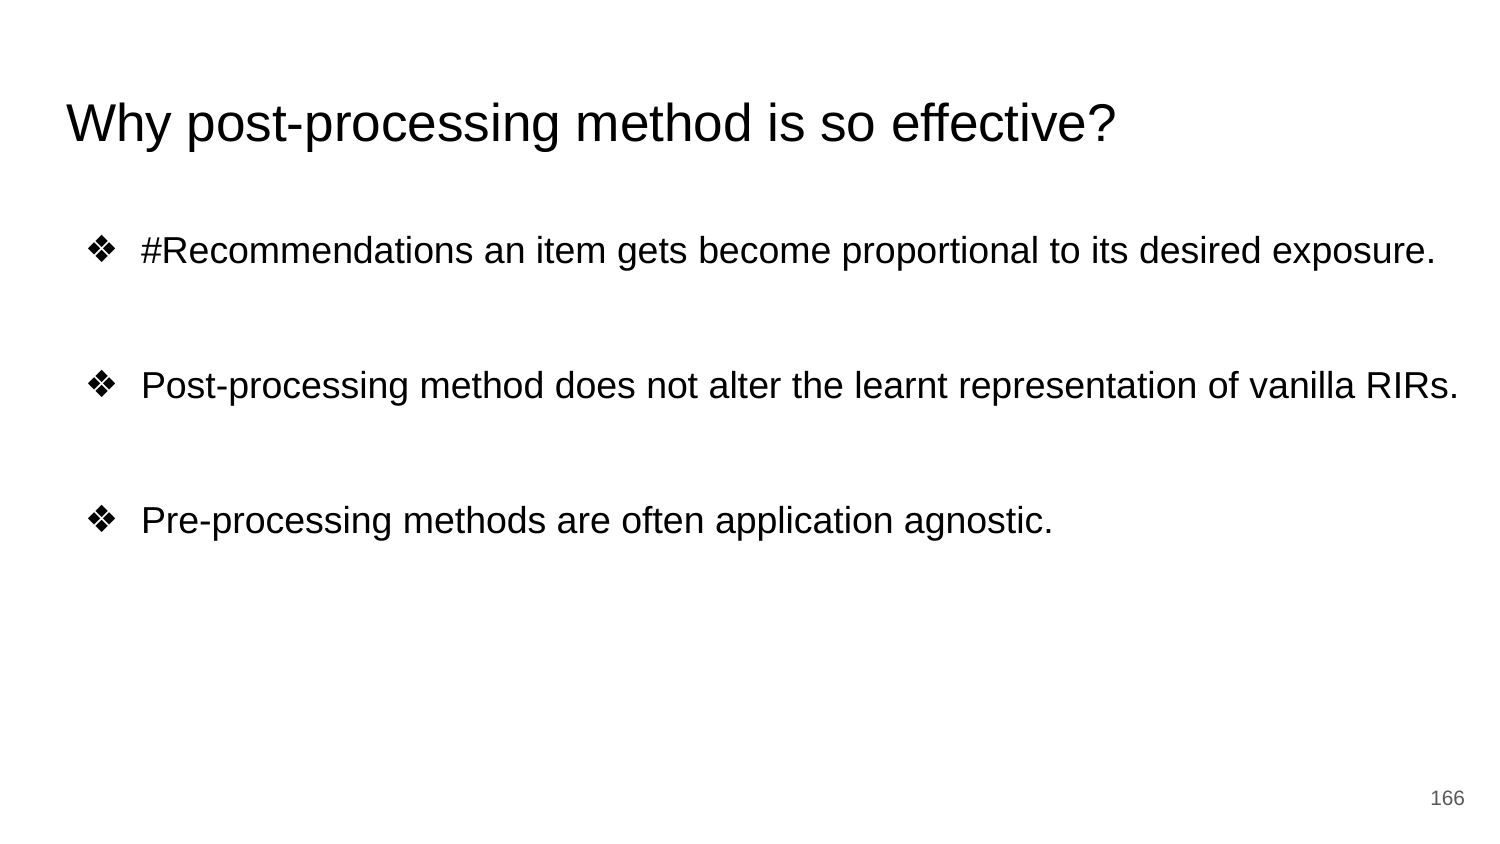

# Why post-processing method is so effective?
#Recommendations an item gets become proportional to its desired exposure.

Post-processing method does not alter the learnt representation of vanilla RIRs.

Pre-processing methods are often application agnostic.
166